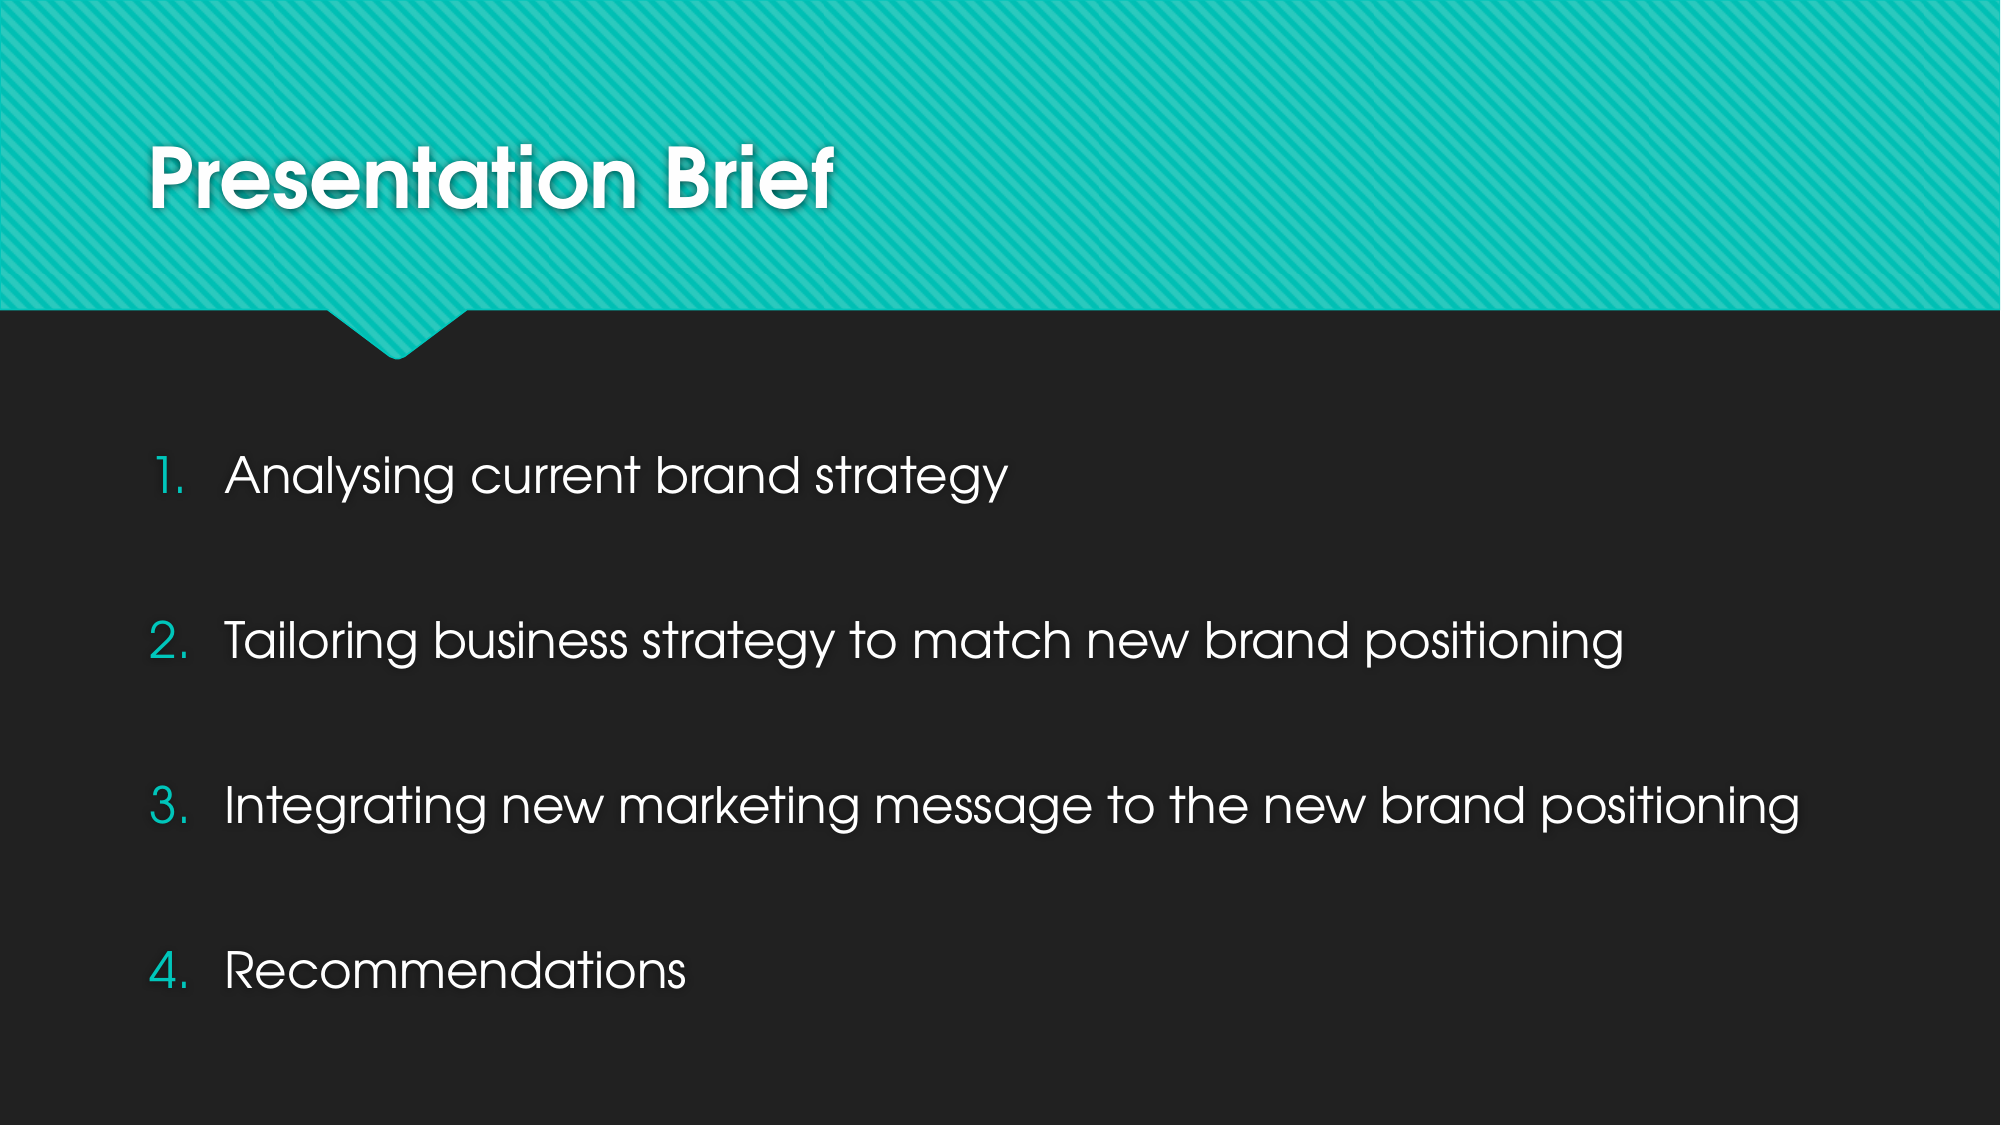

# Presentation Brief
Analysing current brand strategy

Tailoring business strategy to match new brand positioning

Integrating new marketing message to the new brand positioning

Recommendations